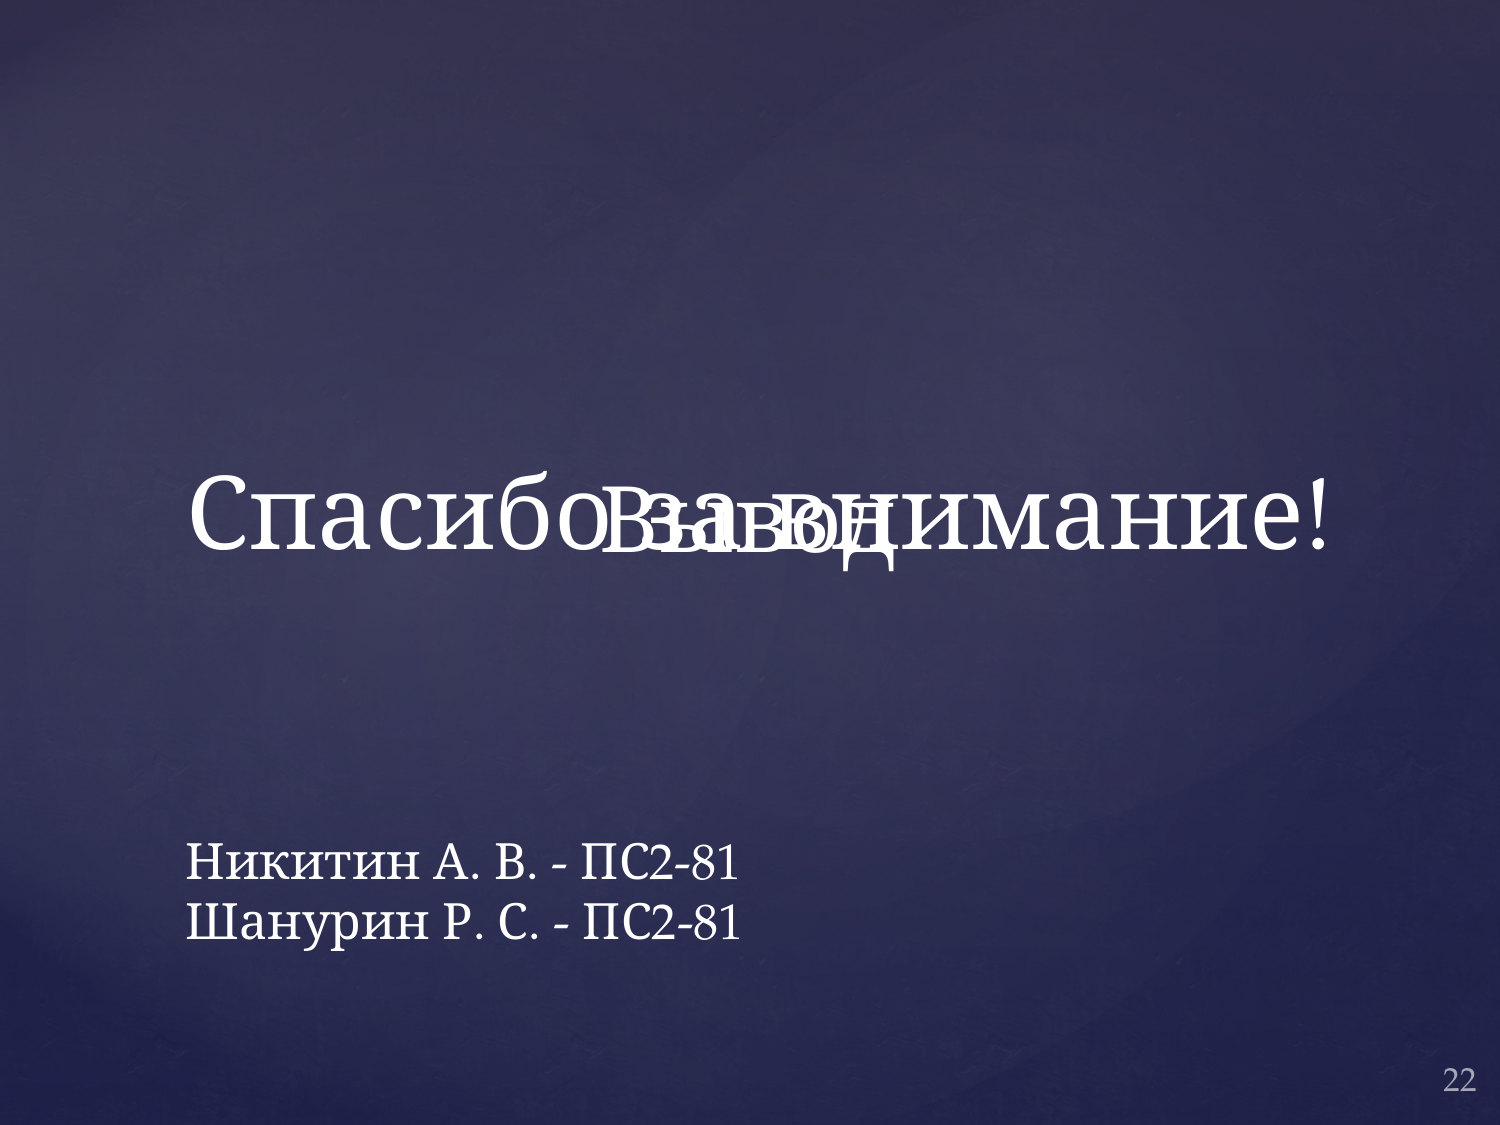

# Спасибо за внимание!
Вывод
Никитин А. В. - ПС2-81
Шанурин Р. С. - ПС2-81
22